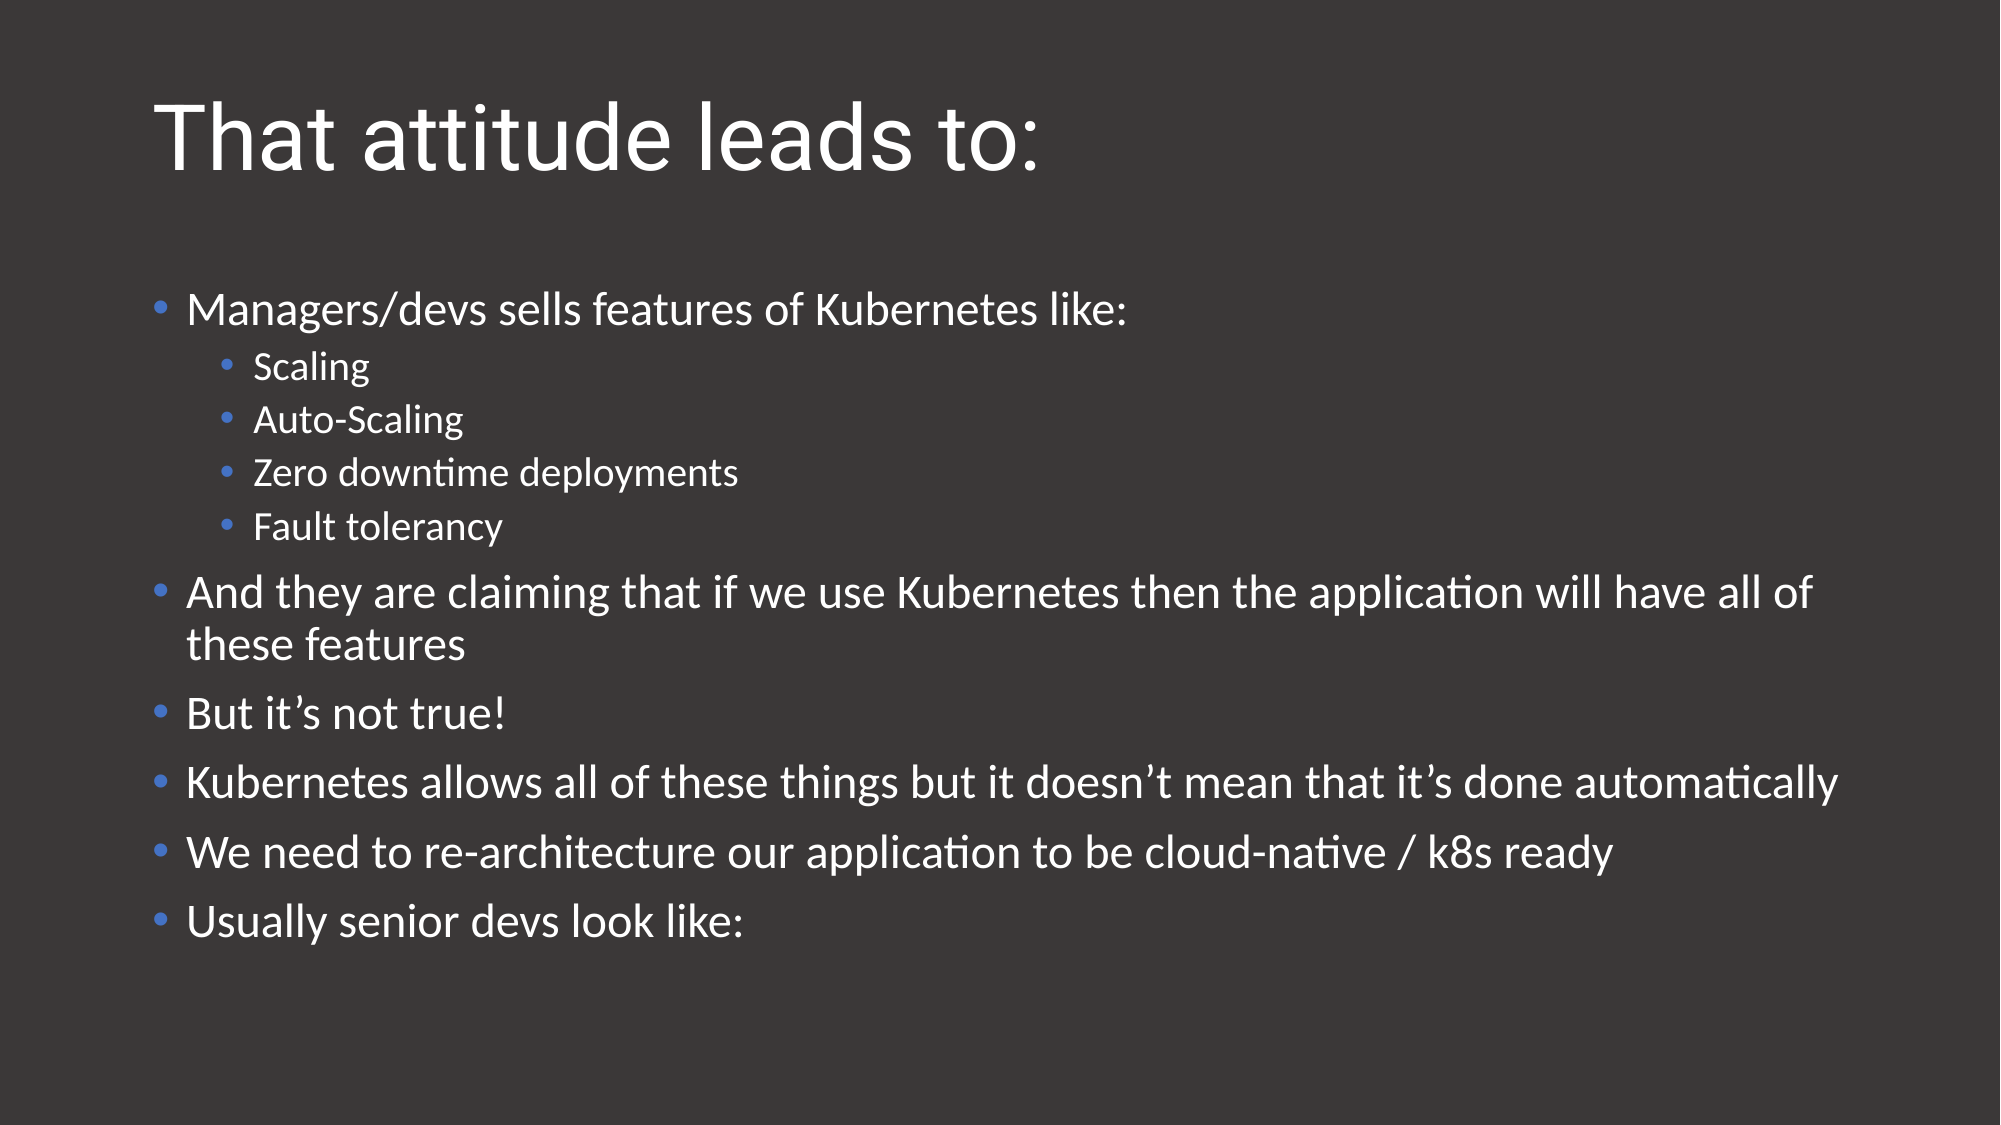

# That attitude leads to:
Managers/devs sells features of Kubernetes like:
Scaling
Auto-Scaling
Zero downtime deployments
Fault tolerancy
And they are claiming that if we use Kubernetes then the application will have all of these features
But it’s not true!
Kubernetes allows all of these things but it doesn’t mean that it’s done automatically
We need to re-architecture our application to be cloud-native / k8s ready
Usually senior devs look like: